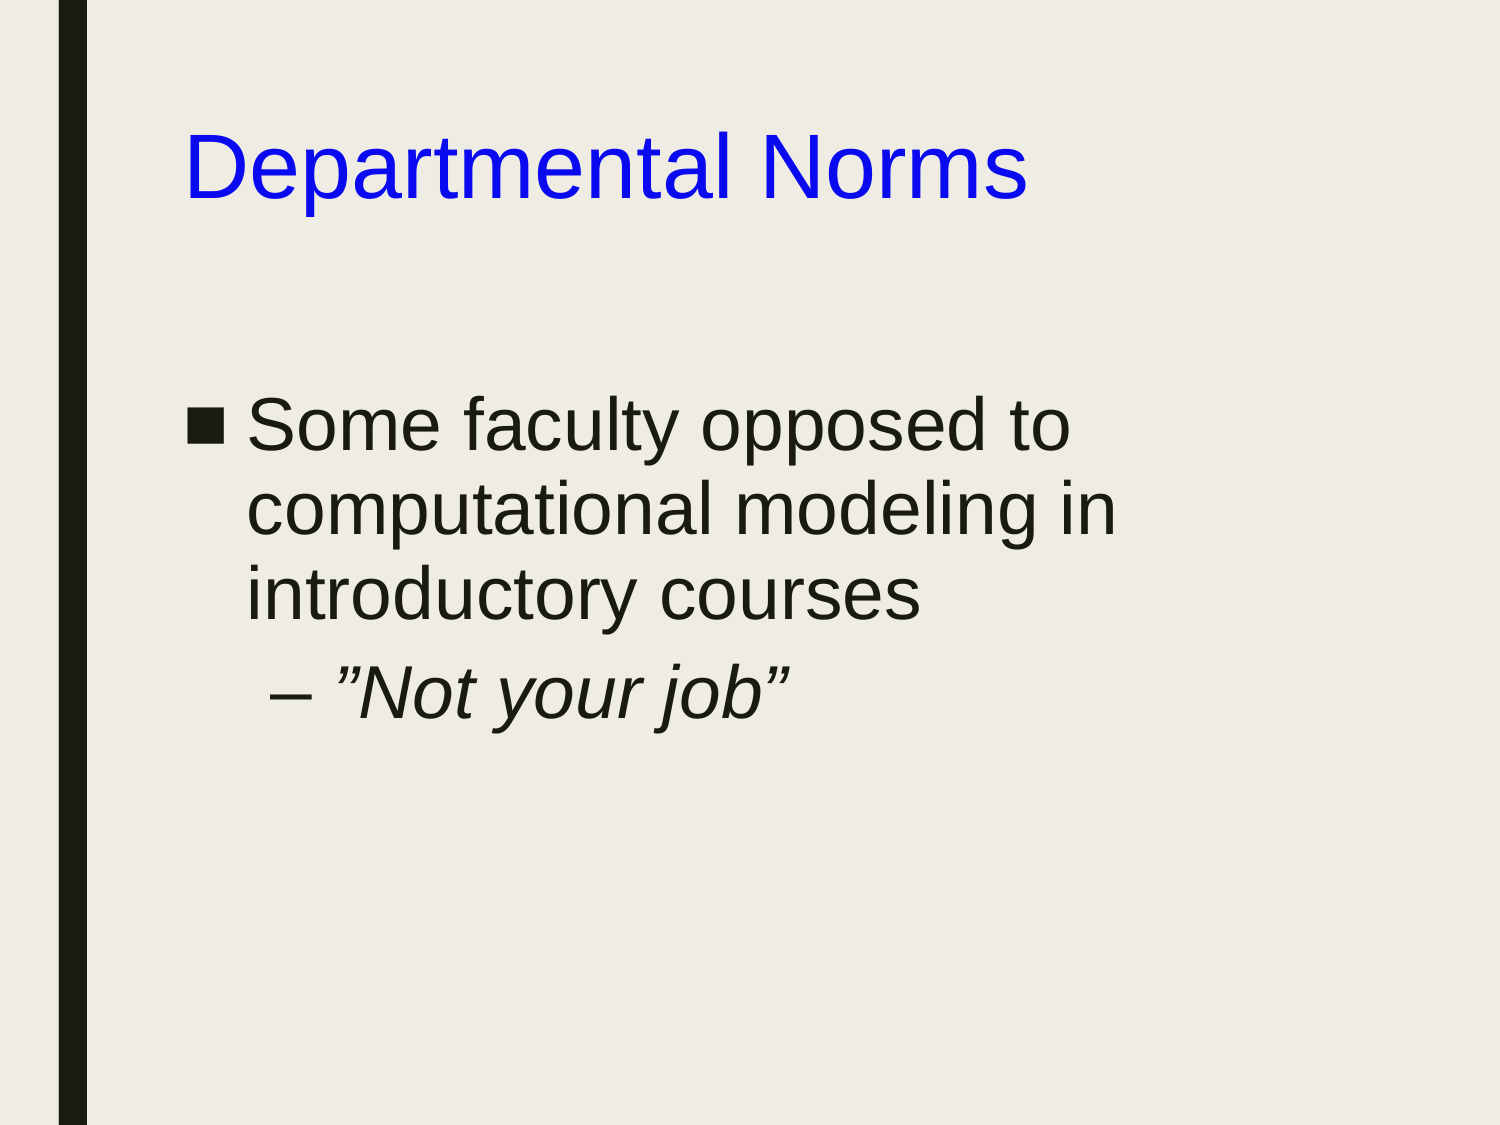

# Departmental Norms
Some faculty opposed to computational modeling in introductory courses
”Not your job”